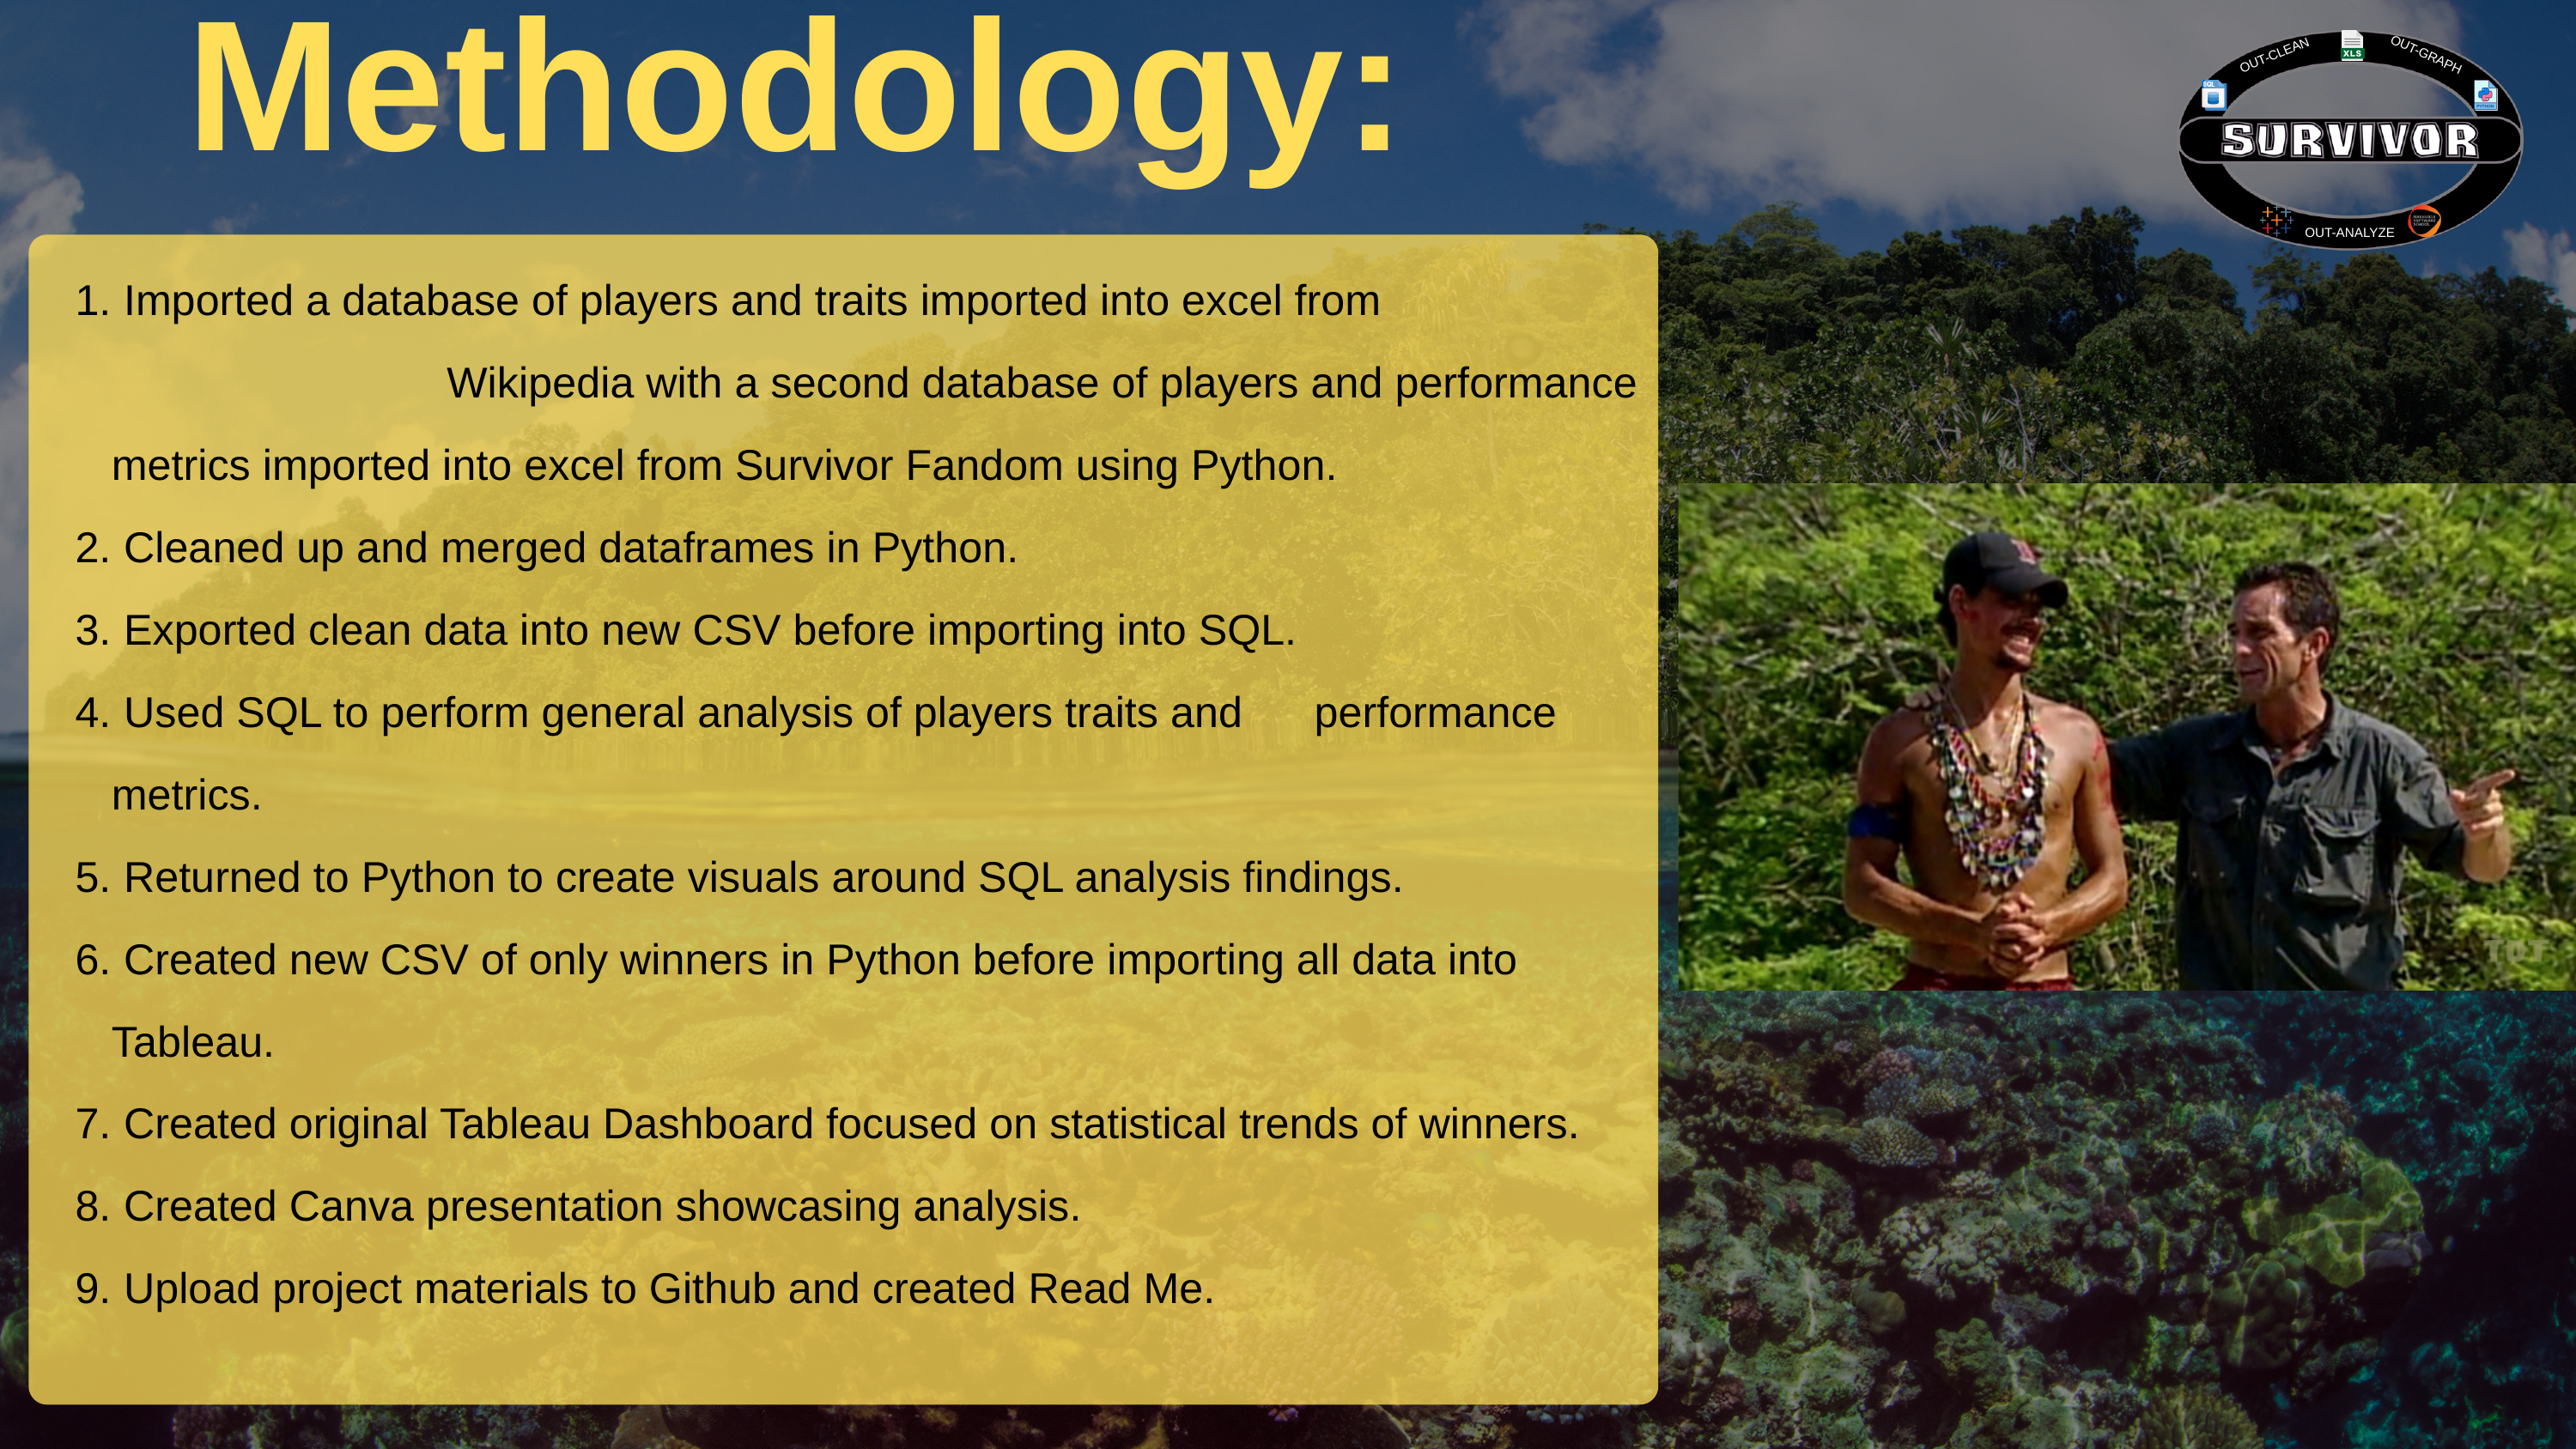

Methodology:

OUT-GRAPH
OUT-CLEAN

OUT-ANALYZE

 Imported a database of players and traits imported into excel from                                                   Wikipedia with a second database of players and performance metrics imported into excel from Survivor Fandom using Python.
 Cleaned up and merged dataframes in Python.
 Exported clean data into new CSV before importing into SQL.
 Used SQL to perform general analysis of players traits and      performance metrics.
 Returned to Python to create visuals around SQL analysis findings.
 Created new CSV of only winners in Python before importing all data into Tableau.
 Created original Tableau Dashboard focused on statistical trends of winners.
 Created Canva presentation showcasing analysis.
 Upload project materials to Github and created Read Me.